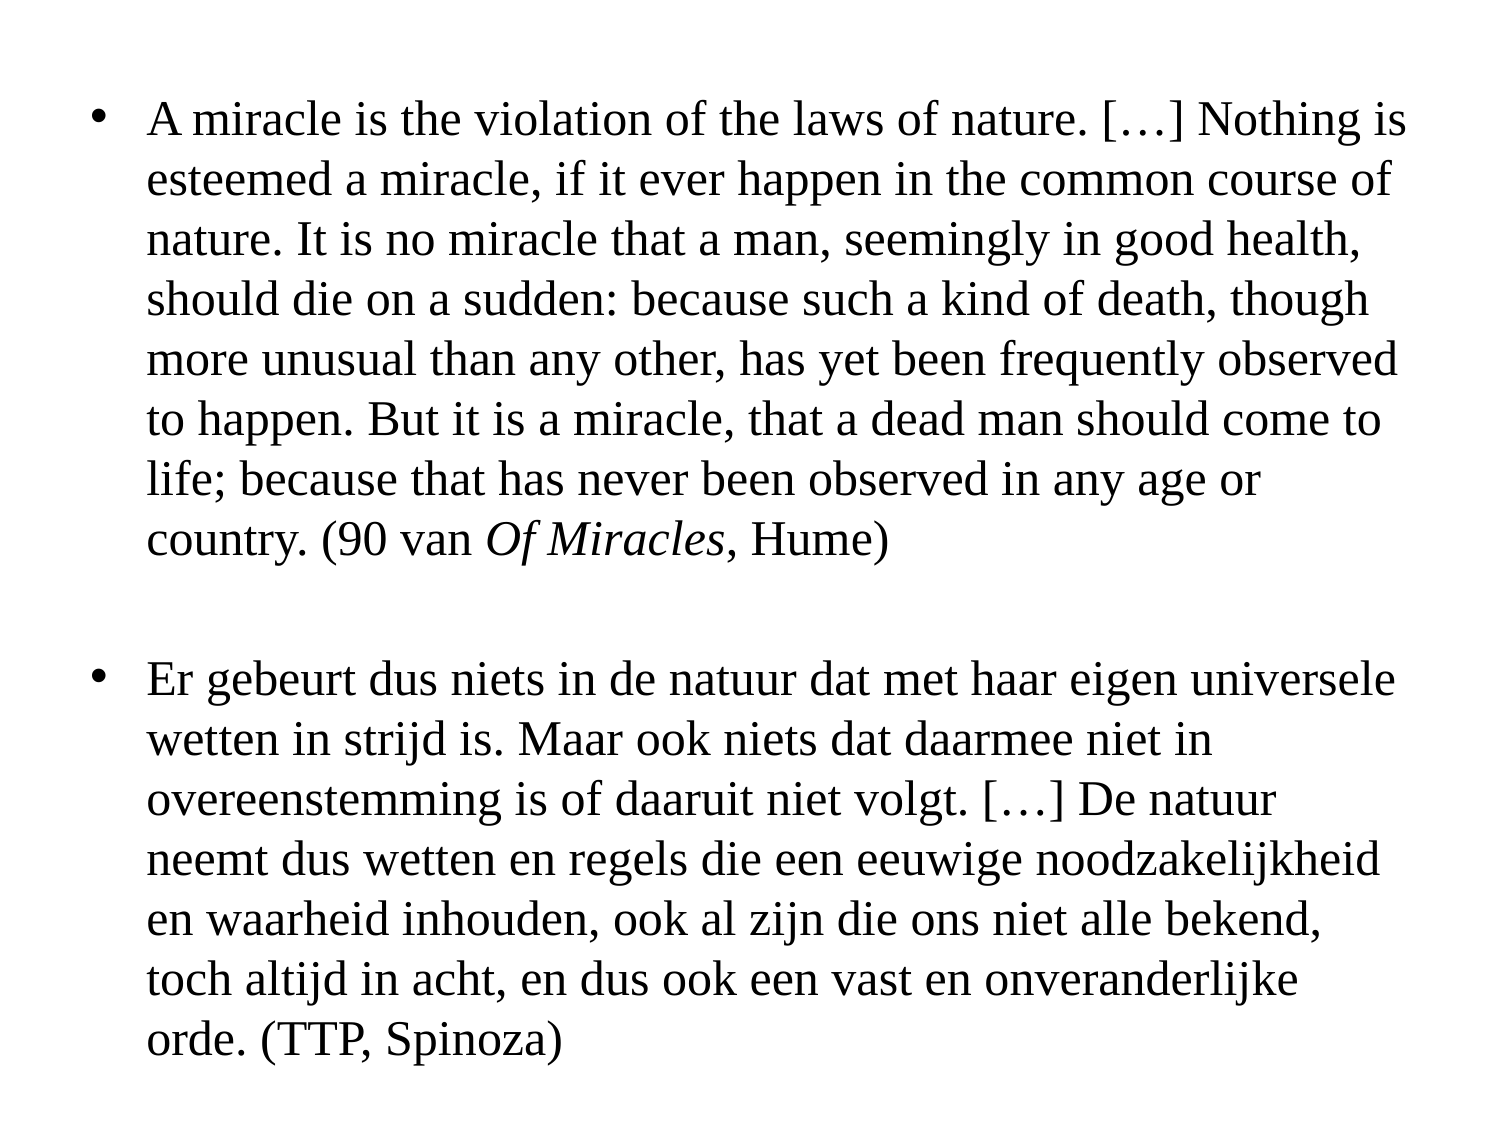

A miracle is the violation of the laws of nature. […] Nothing is esteemed a miracle, if it ever happen in the common course of nature. It is no miracle that a man, seemingly in good health, should die on a sudden: because such a kind of death, though more unusual than any other, has yet been frequently observed to happen. But it is a miracle, that a dead man should come to life; because that has never been observed in any age or country. (90 van Of Miracles, Hume)

Er gebeurt dus niets in de natuur dat met haar eigen universele wetten in strijd is. Maar ook niets dat daarmee niet in overeenstemming is of daaruit niet volgt. […] De natuur neemt dus wetten en regels die een eeuwige noodzakelijkheid en waarheid inhouden, ook al zijn die ons niet alle bekend, toch altijd in acht, en dus ook een vast en onveranderlijke orde. (TTP, Spinoza)